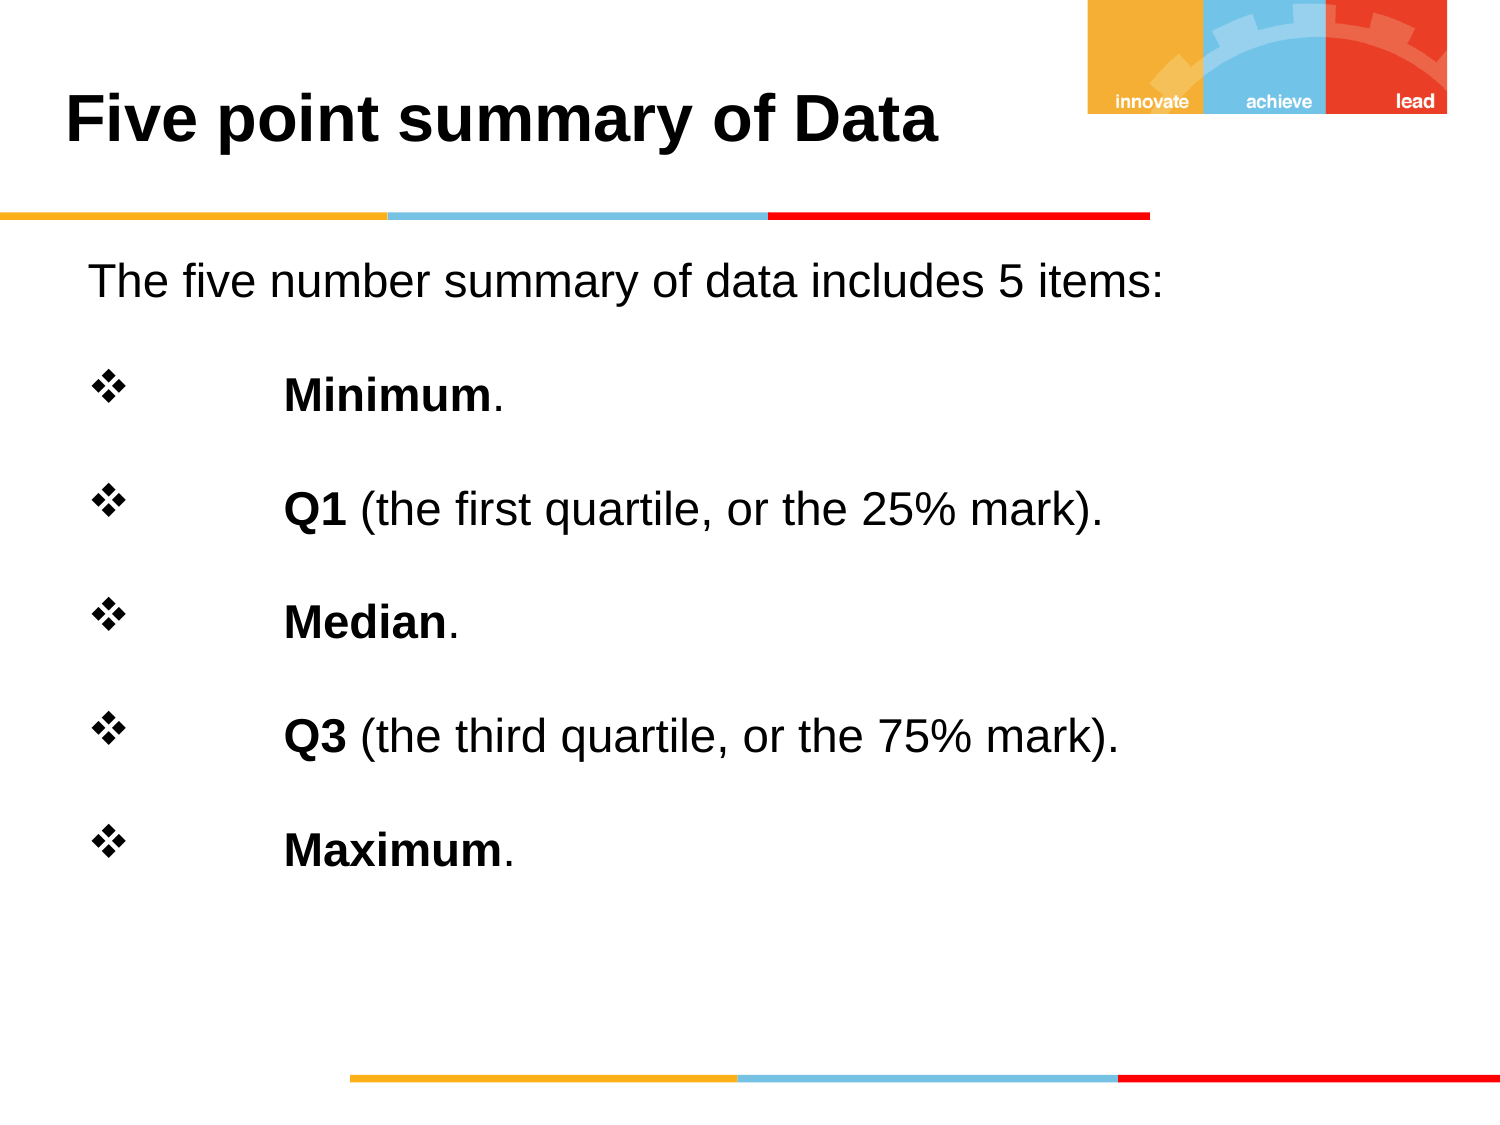

# Five point summary of Data
The five number summary of data includes 5 items:

	Minimum.

	Q1 (the first quartile, or the 25% mark).

	Median.

	Q3 (the third quartile, or the 75% mark).

	Maximum.